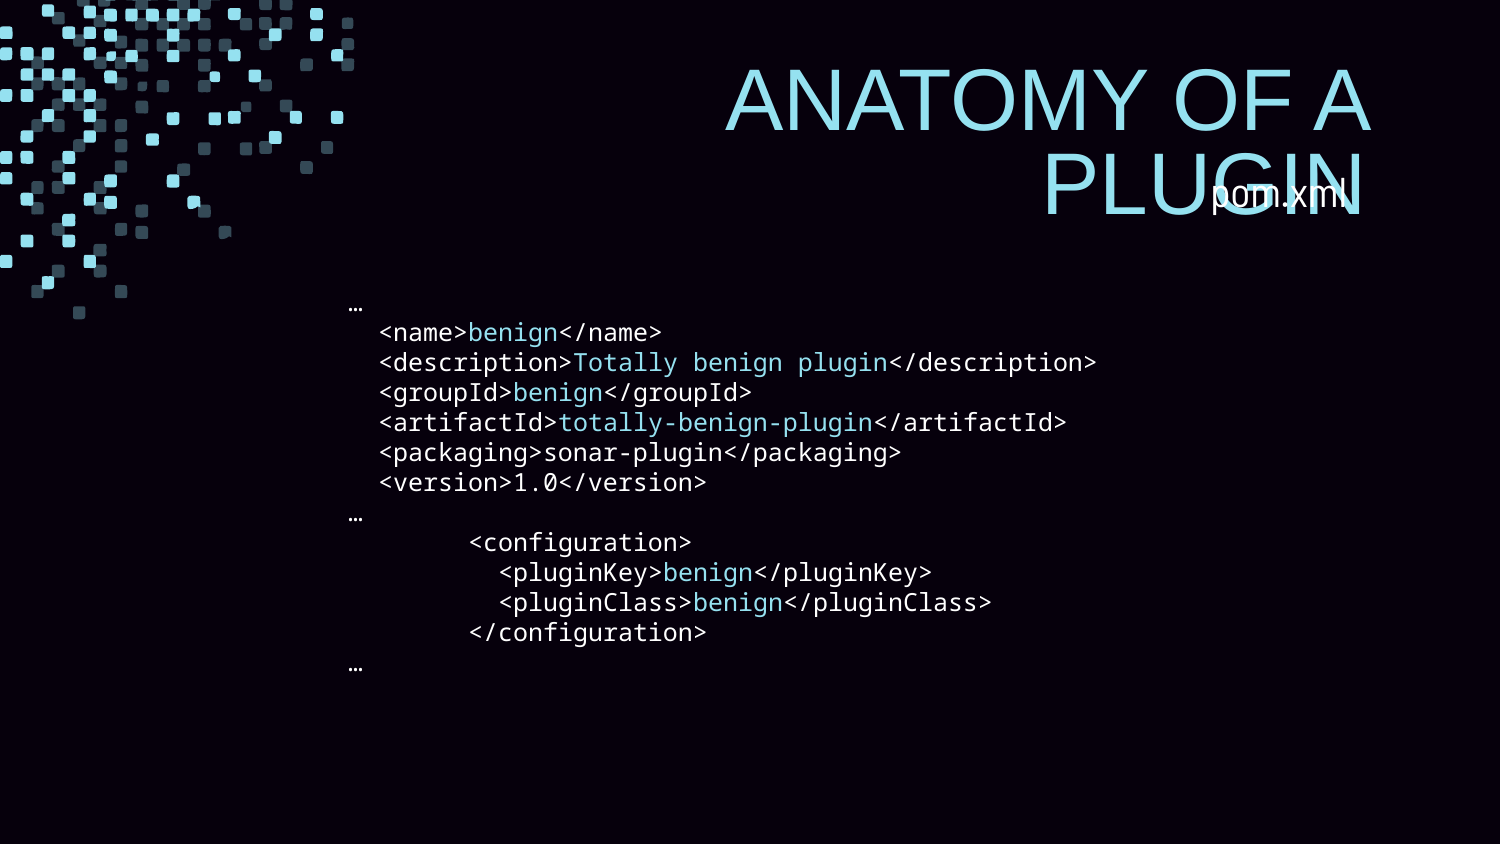

# ANATOMY OF A PLUGIN
pom.xml
…
  <name>benign</name>
  <description>Totally benign plugin</description>
  <groupId>benign</groupId>
  <artifactId>totally-benign-plugin</artifactId>
  <packaging>sonar-plugin</packaging>
  <version>1.0</version>
…
        <configuration>
          <pluginKey>benign</pluginKey>
          <pluginClass>benign</pluginClass>
        </configuration>
…